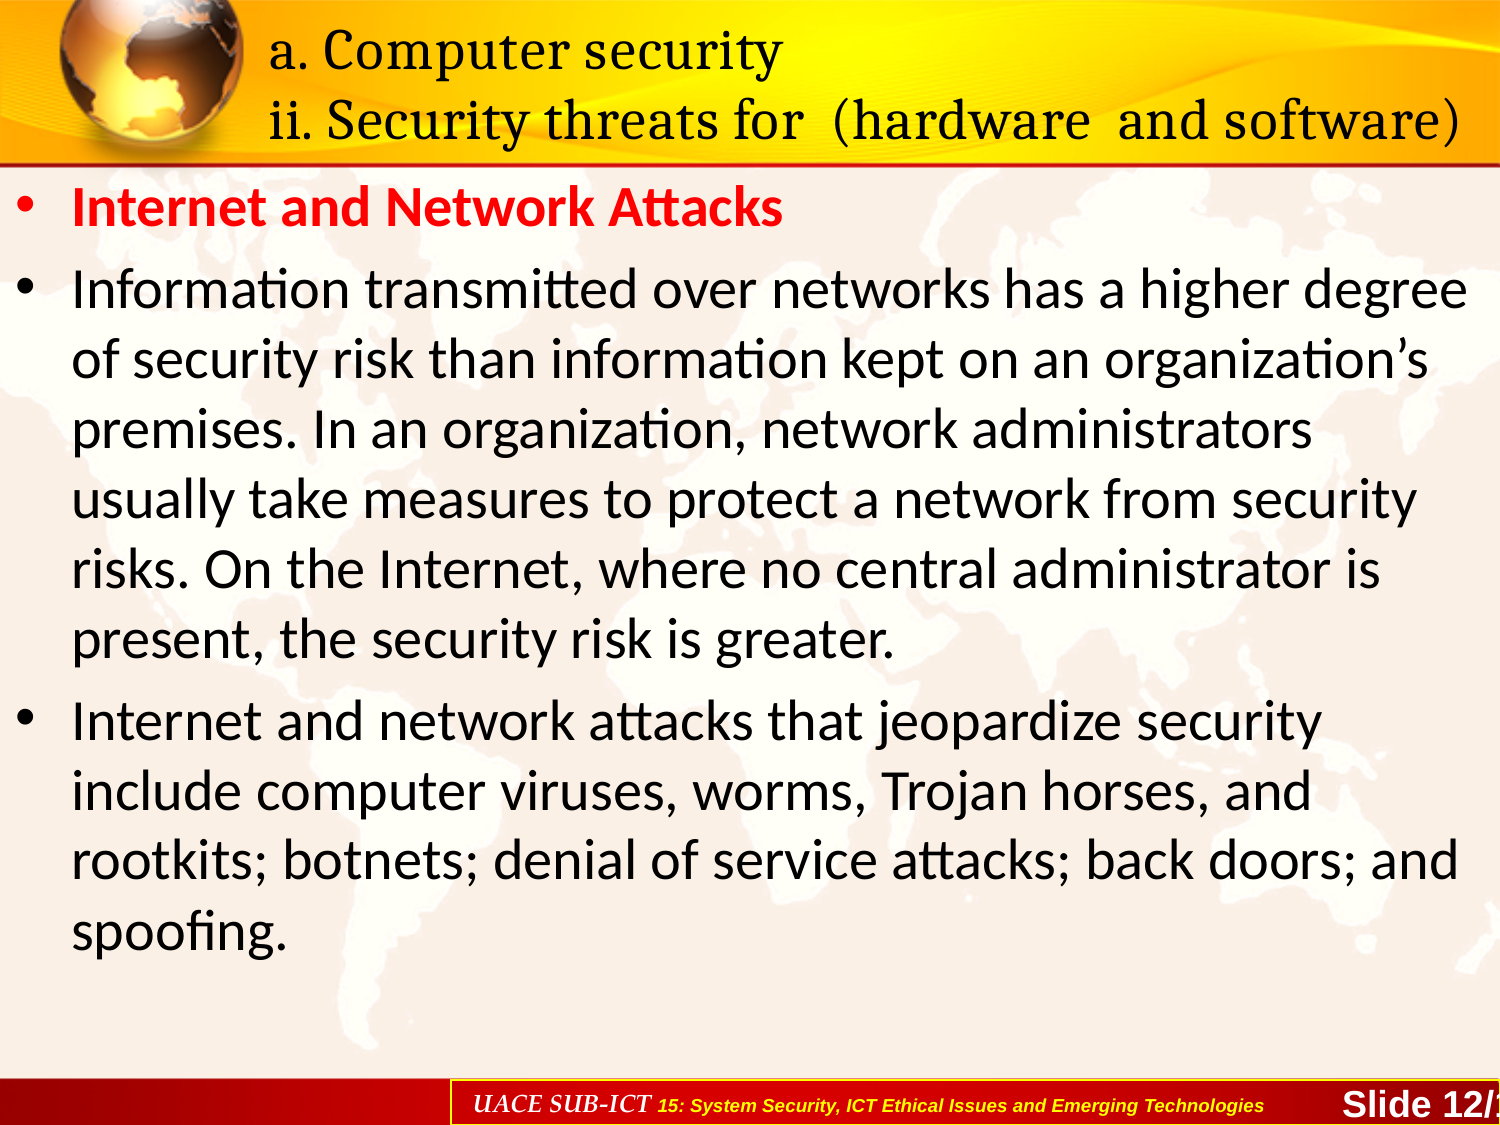

# a. Computer security ii. Security threats for  (hardware  and software)
Internet and Network Attacks
Information transmitted over networks has a higher degree of security risk than information kept on an organization’s premises. In an organization, network administrators usually take measures to protect a network from security risks. On the Internet, where no central administrator is present, the security risk is greater.
Internet and network attacks that jeopardize security include computer viruses, worms, Trojan horses, and rootkits; botnets; denial of service attacks; back doors; and spoofing.